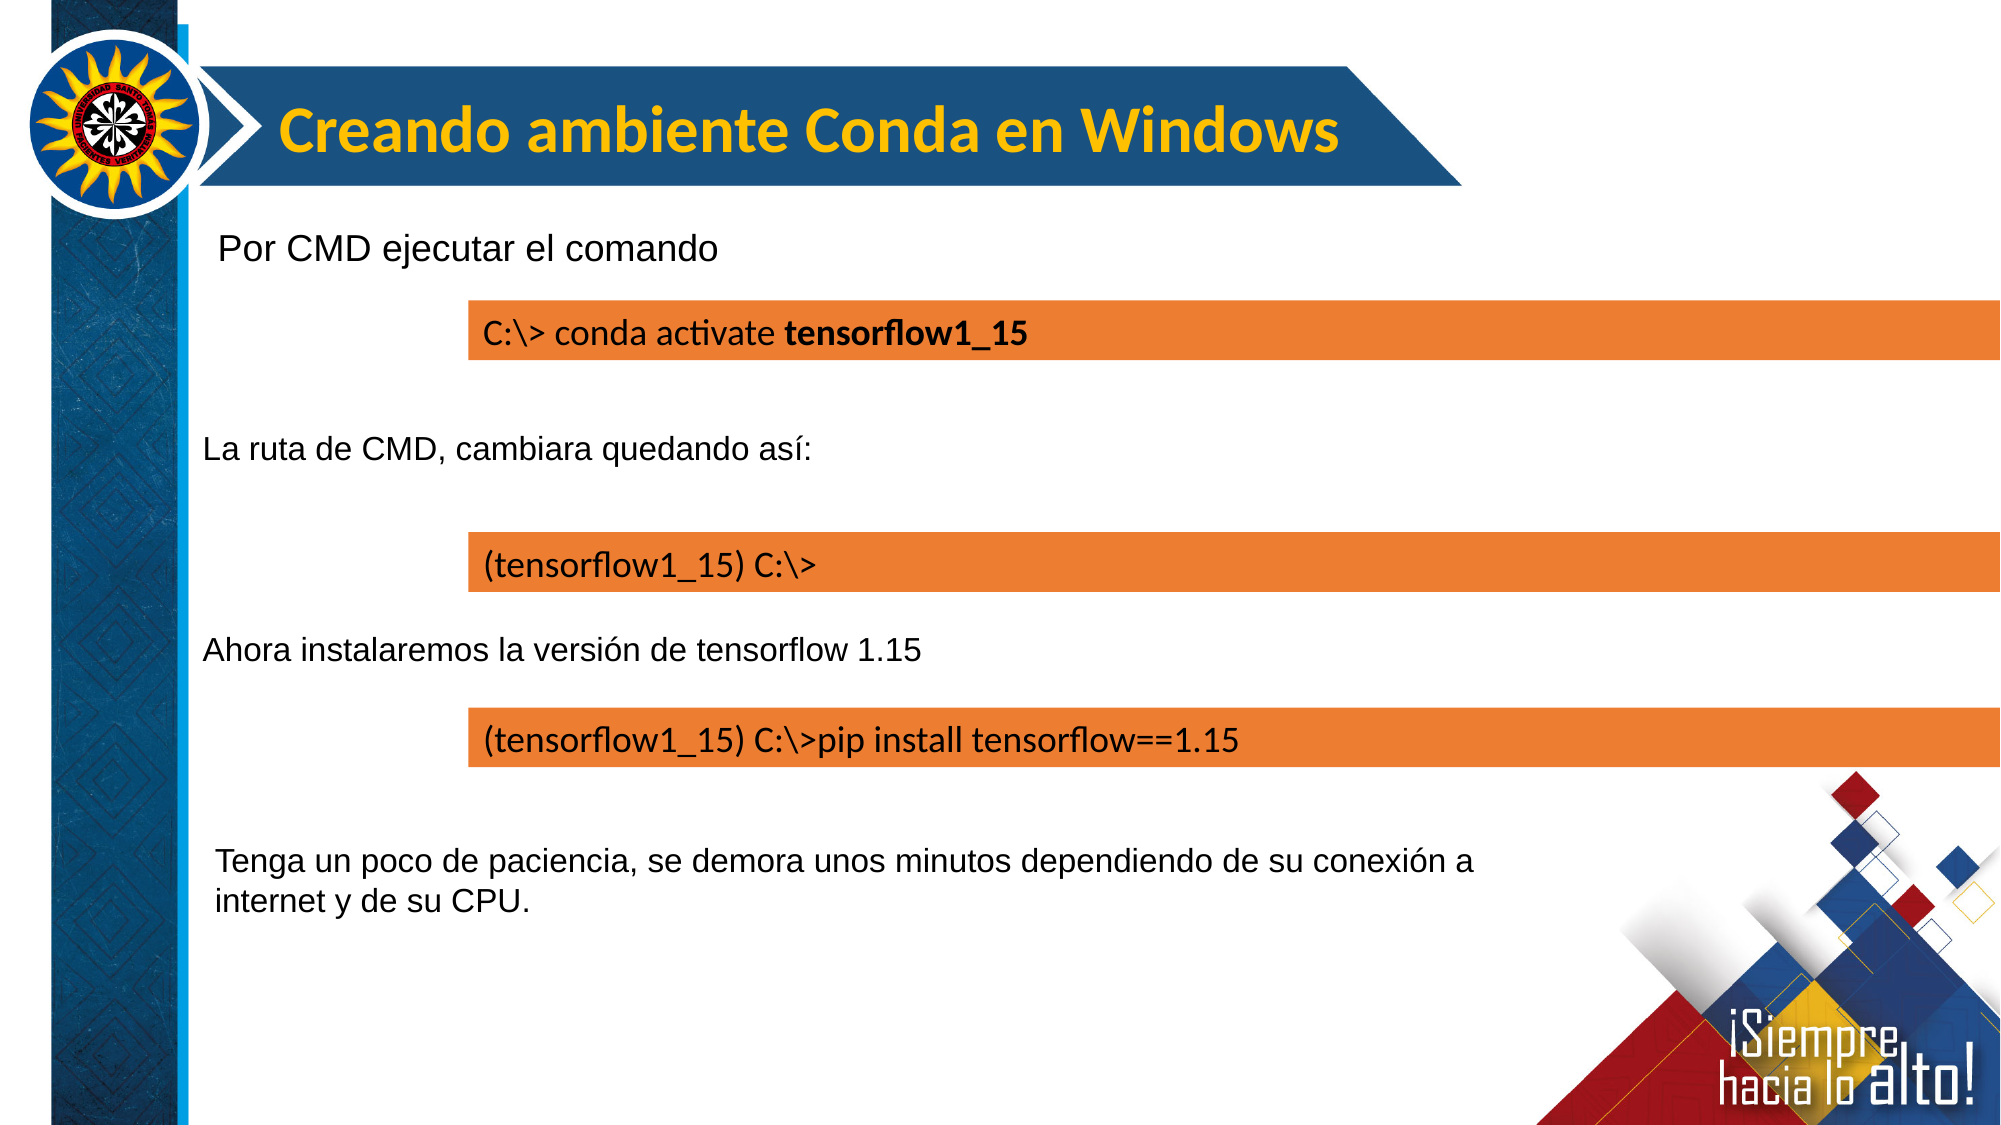

Creando ambiente Conda en Windows
Por CMD ejecutar el comando
C:\> conda activate tensorflow1_15
La ruta de CMD, cambiara quedando así:
(tensorflow1_15) C:\>
Ahora instalaremos la versión de tensorflow 1.15
(tensorflow1_15) C:\>pip install tensorflow==1.15
Tenga un poco de paciencia, se demora unos minutos dependiendo de su conexión a internet y de su CPU.